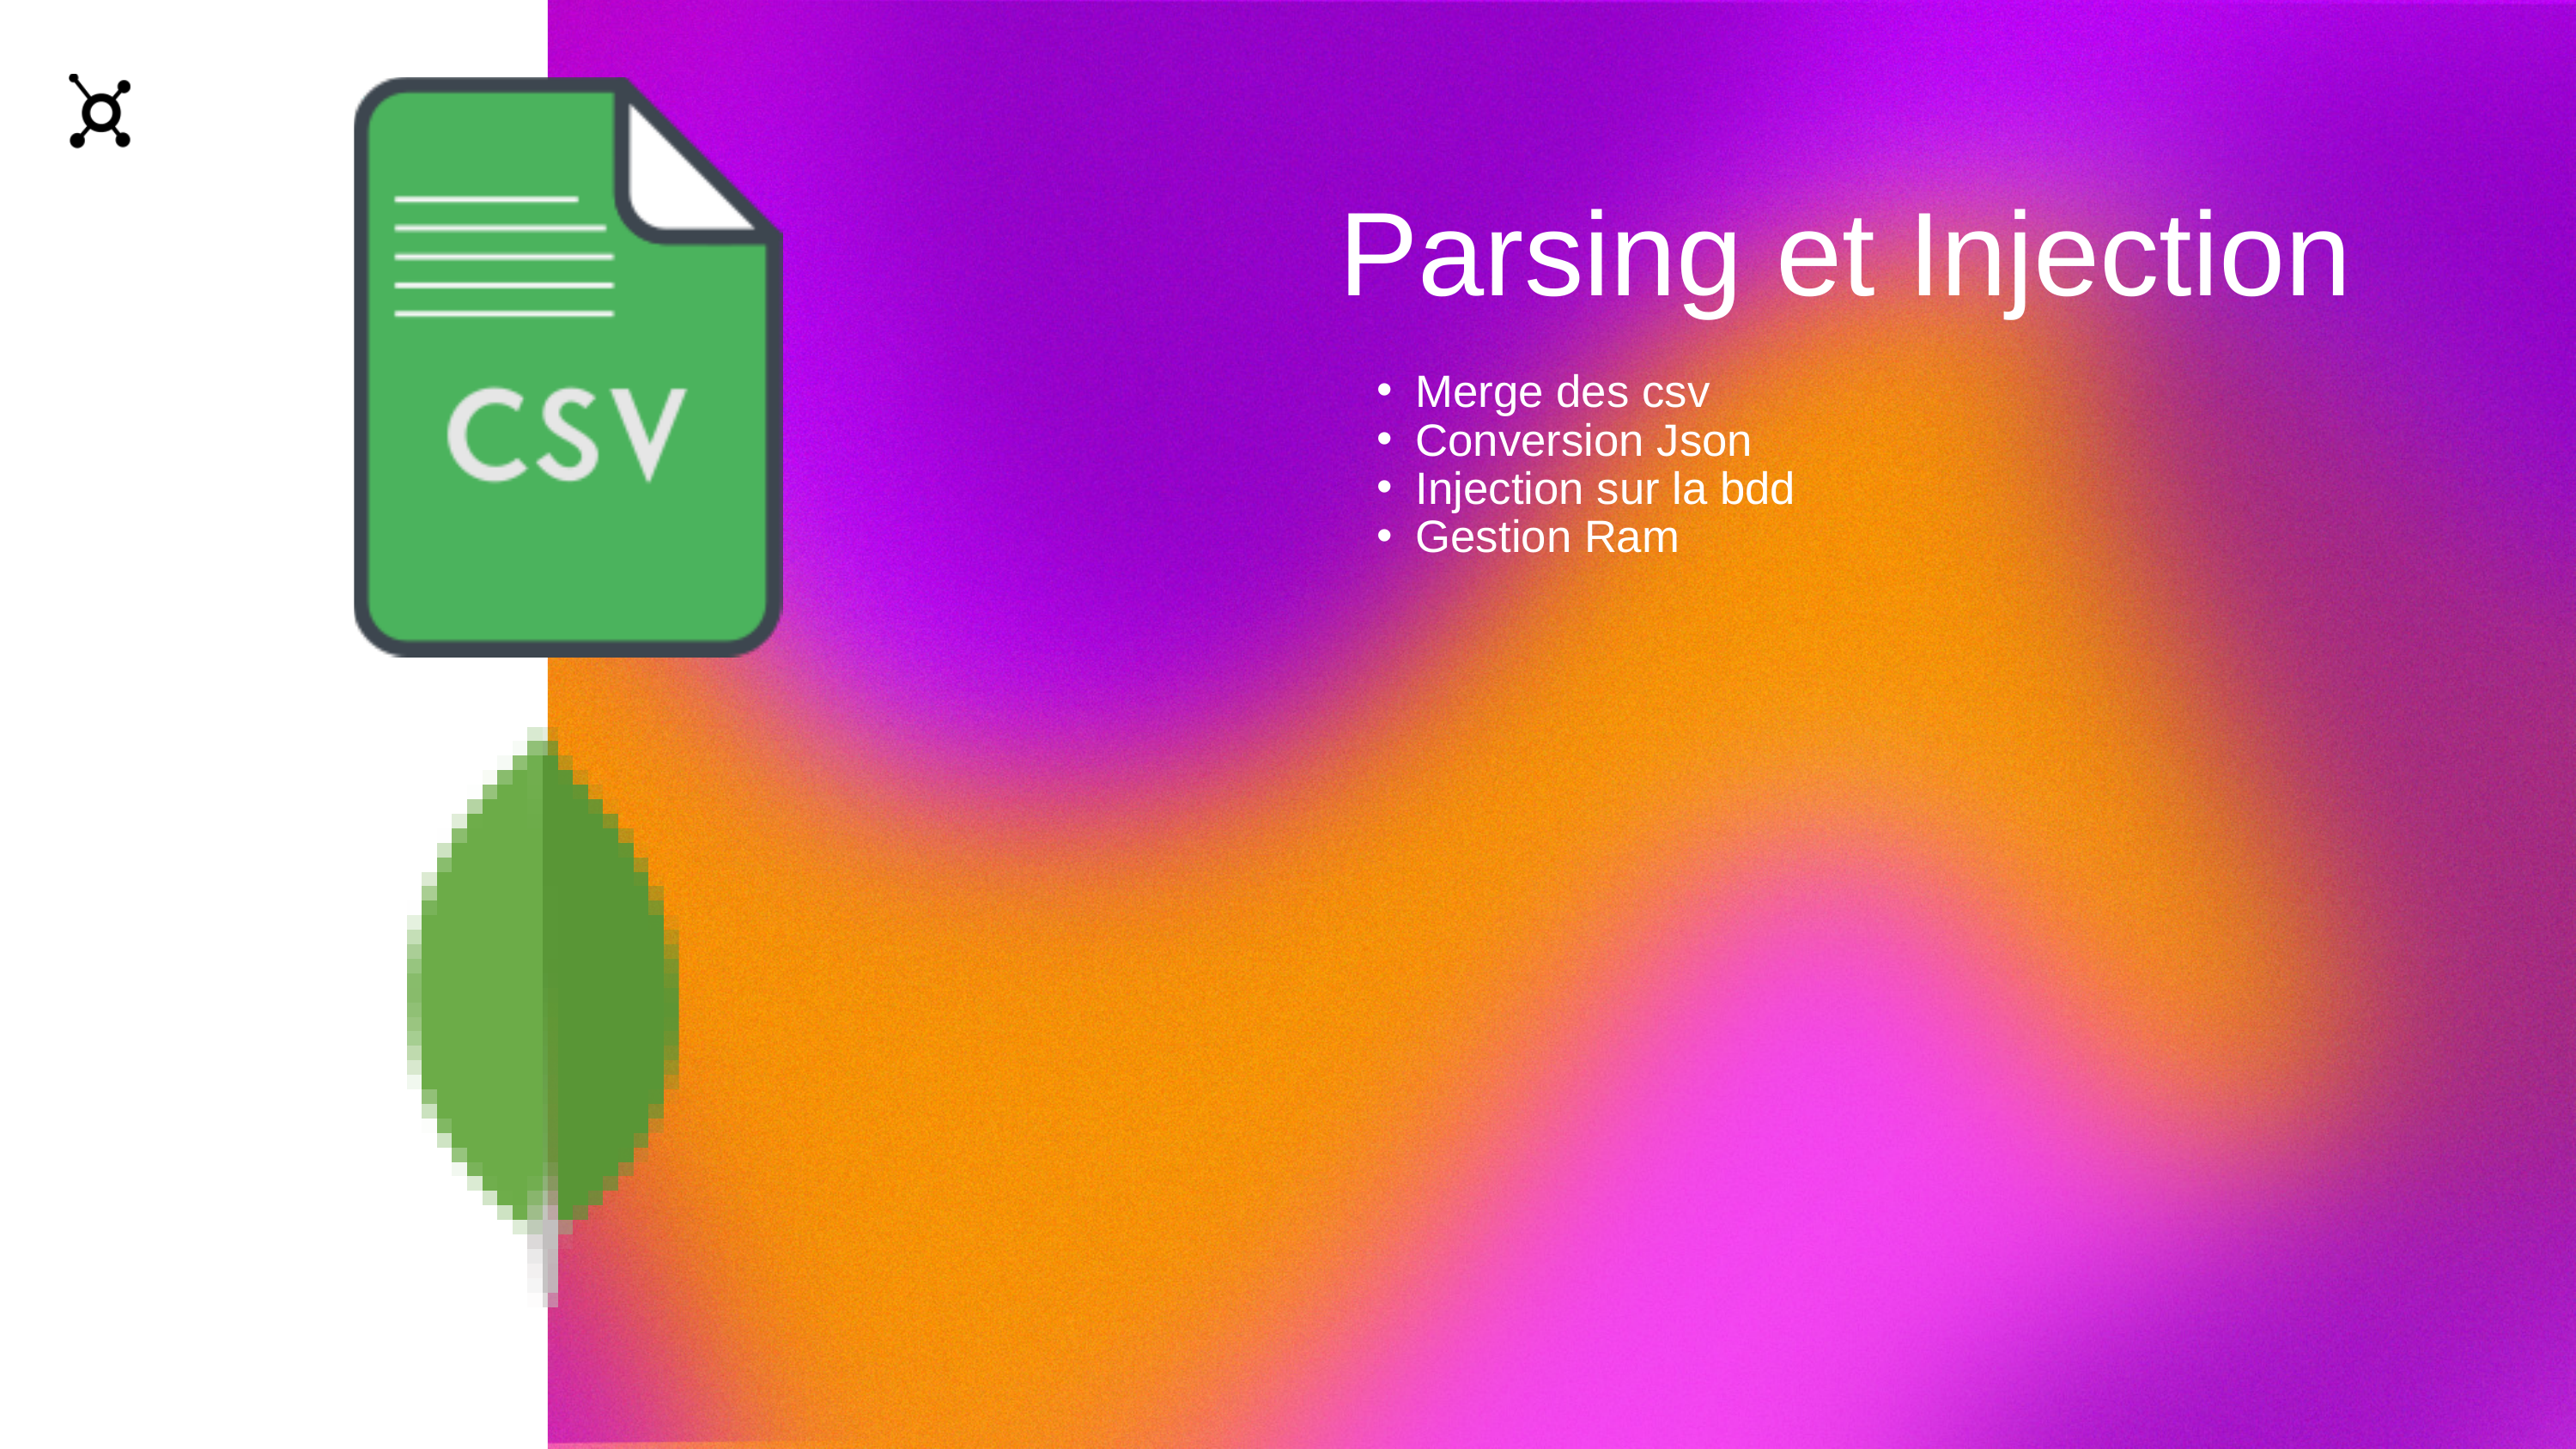

Parsing et Injection
Merge des csv
Conversion Json
Injection sur la bdd
Gestion Ram